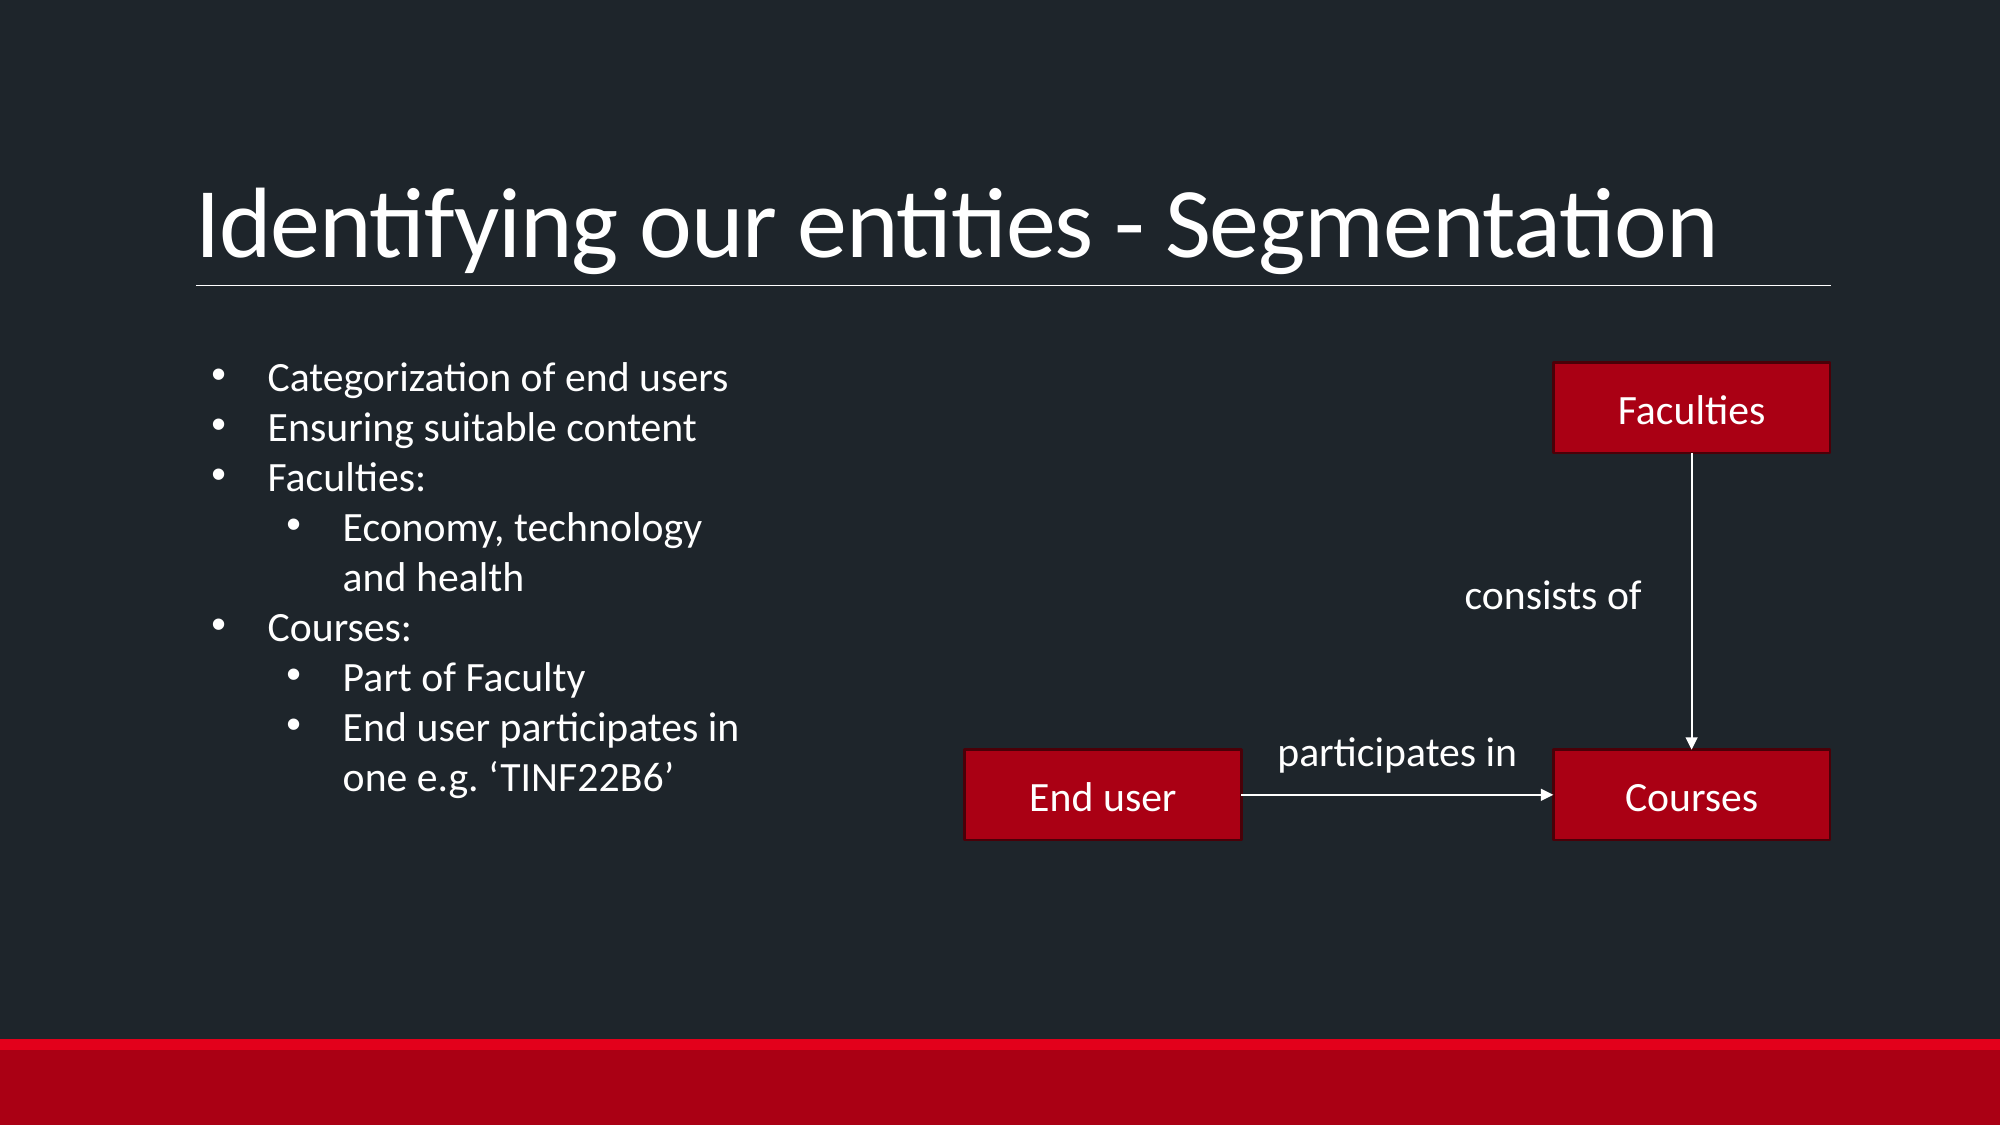

# Identifying our entities - Segmentation
Categorization of end users
Ensuring suitable content
Faculties:
Economy, technology and health
Courses:
Part of Faculty
End user participates in one e.g. ‘TINF22B6’

Faculties
consists of
participates in
End user
Courses